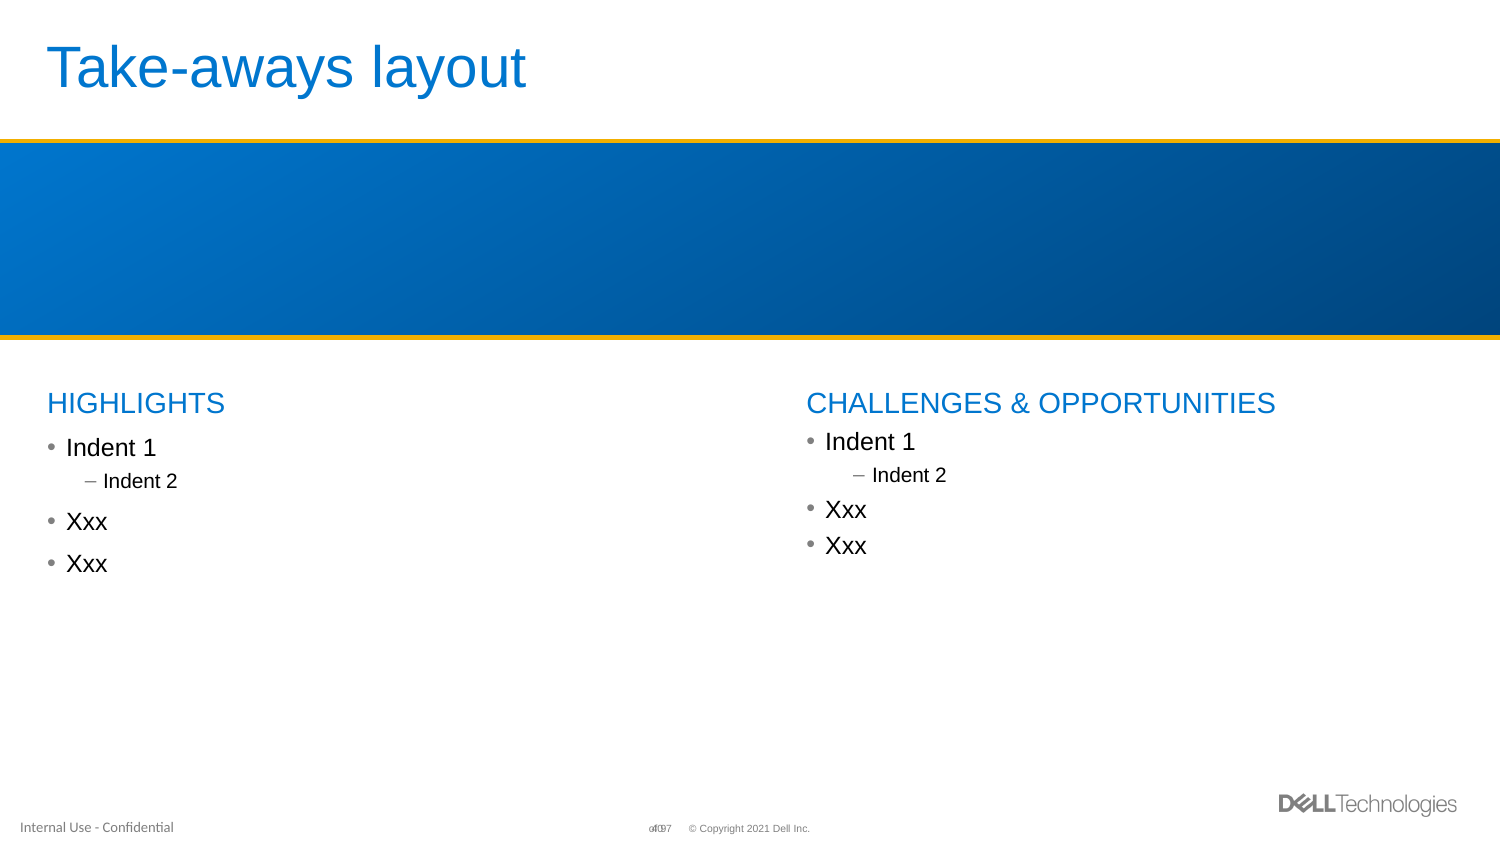

# Take-aways layout

HIGHLIGHTS
Indent 1
Indent 2
Xxx
Xxx
CHALLENGES & OPPORTUNITIES
Indent 1
Indent 2
Xxx
Xxx